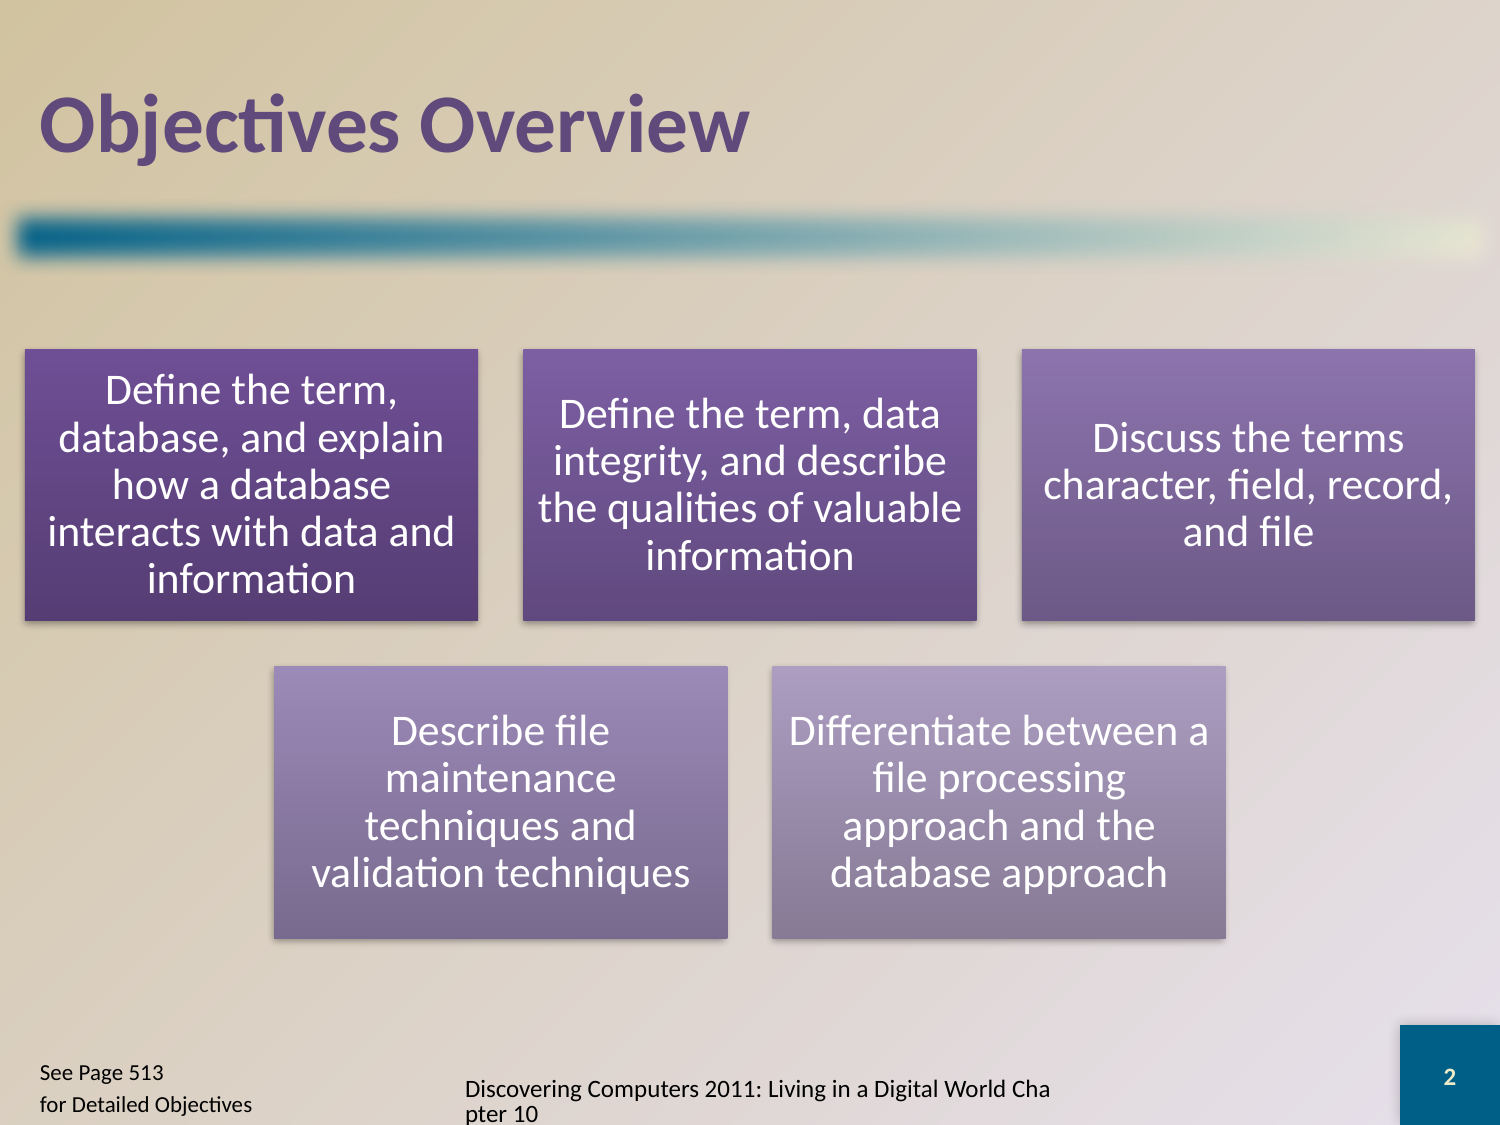

# Objectives Overview
Define the term, database, and explain how a database interacts with data and information
Define the term, data integrity, and describe the qualities of valuable information
Discuss the terms character, field, record, and file
Describe file maintenance techniques and validation techniques
Differentiate between a file processing approach and the database approach
2
See Page 513
for Detailed Objectives
Discovering Computers 2011: Living in a Digital World Chapter 10